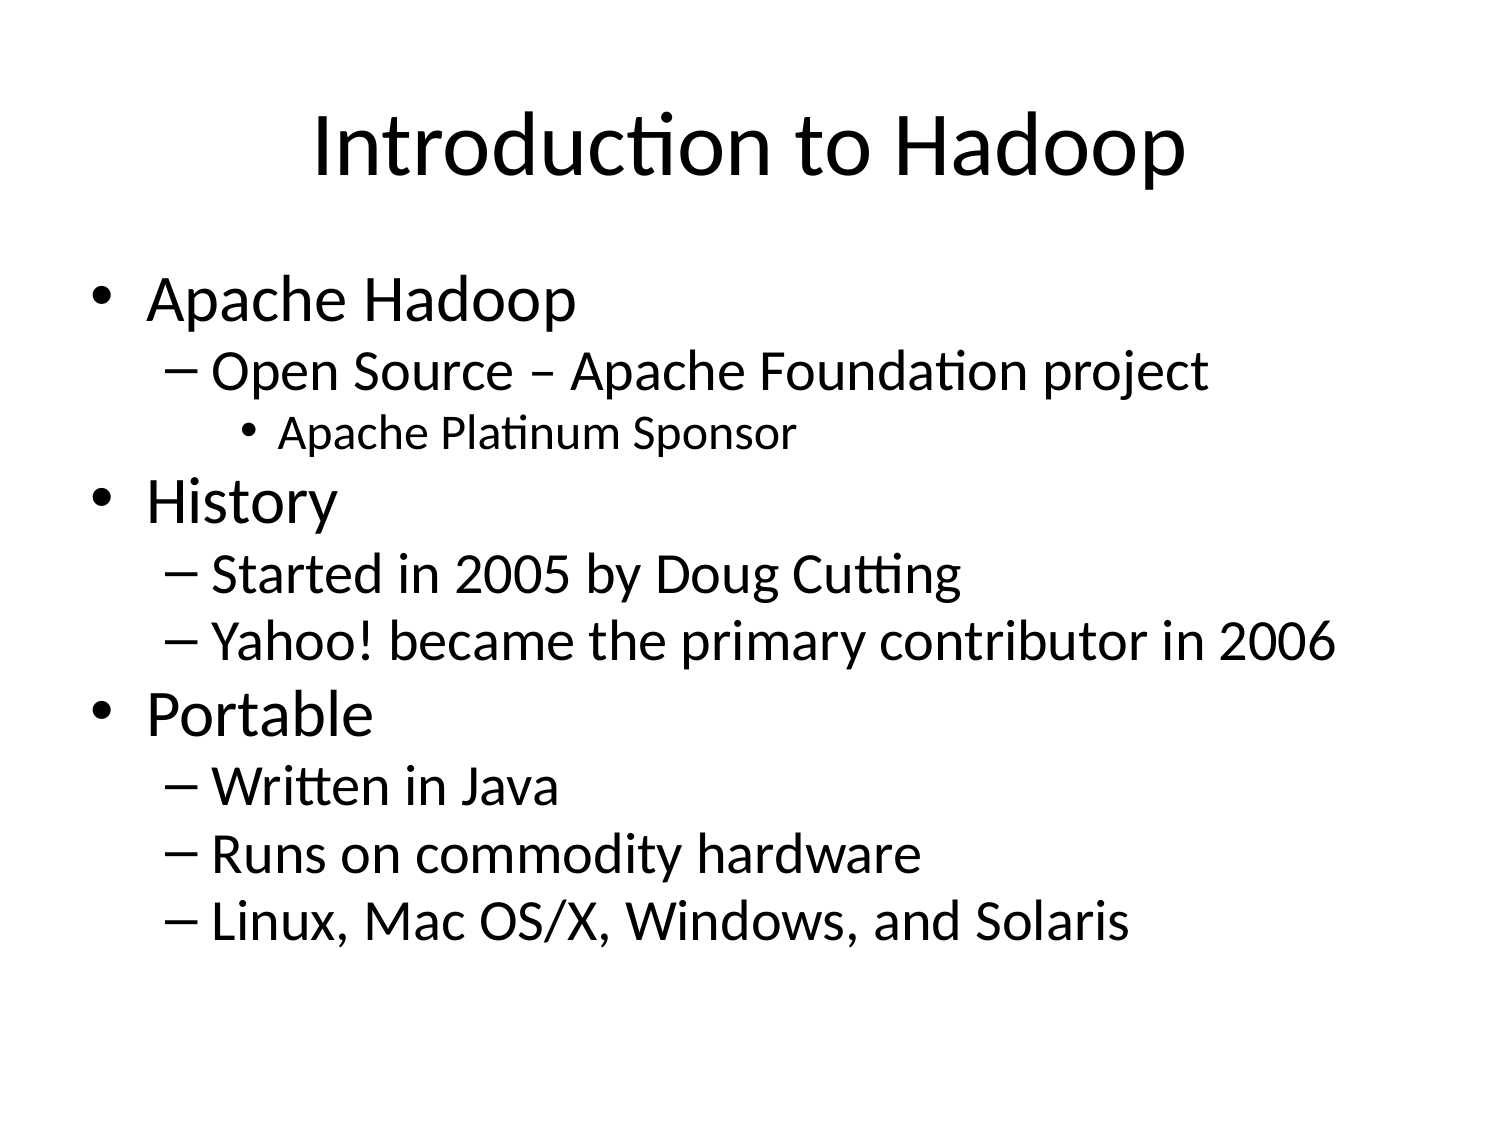

# Introduction to Hadoop
Apache Hadoop
Open Source – Apache Foundation project
Apache Platinum Sponsor
History
Started in 2005 by Doug Cutting
Yahoo! became the primary contributor in 2006
Portable
Written in Java
Runs on commodity hardware
Linux, Mac OS/X, Windows, and Solaris
27